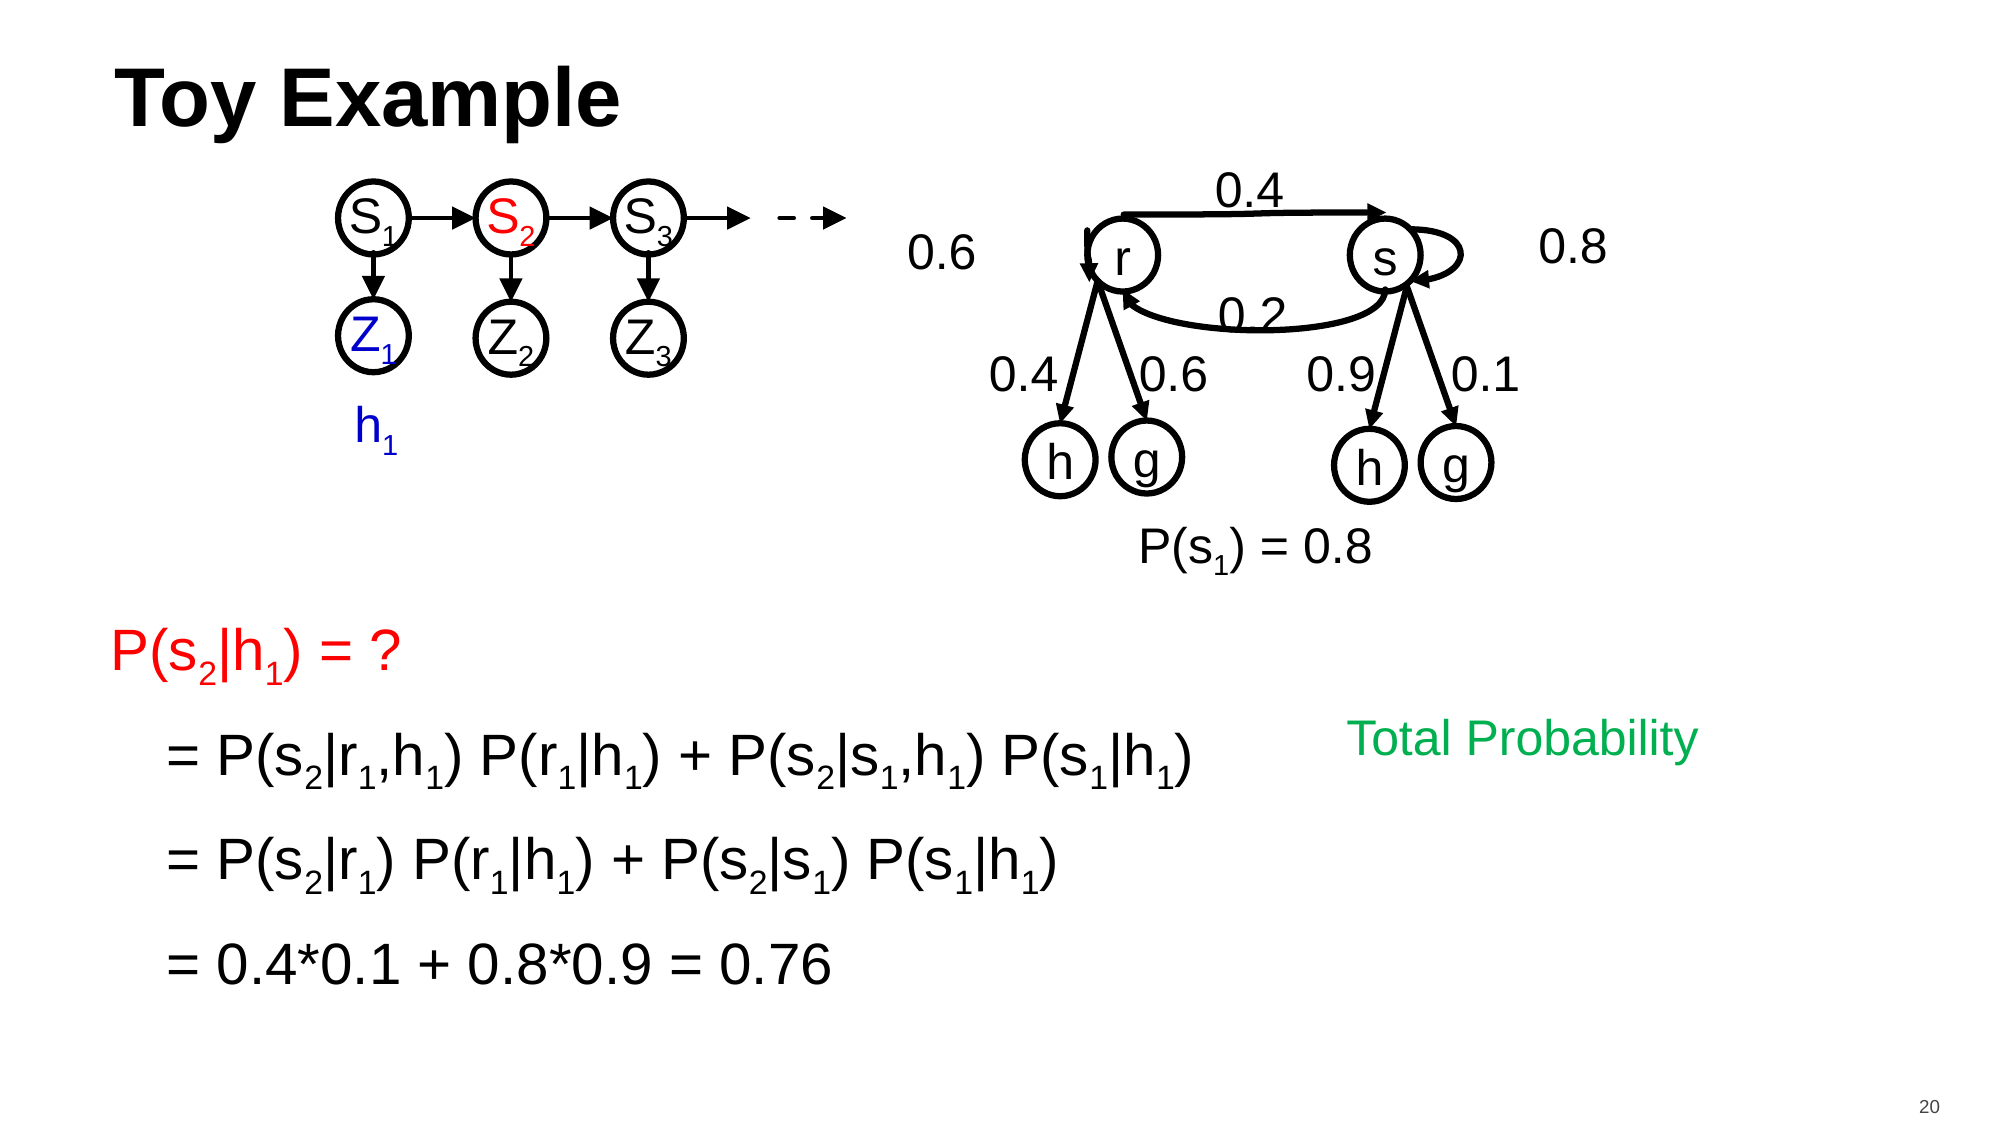

# Toy Example
0.4
S1
S2
S3
0.8
0.6
r
s
0.2
Z1
Z2
Z3
0.1
0.9
0.6
0.4
h1
g
h
g
h
P(s1) = 0.8
P(s2|h1) = ?
= P(s2|r1,h1) P(r1|h1) + P(s2|s1,h1) P(s1|h1)
= P(s2|r1) P(r1|h1) + P(s2|s1) P(s1|h1)
= 0.4*0.1 + 0.8*0.9 = 0.76

Total Probability
20